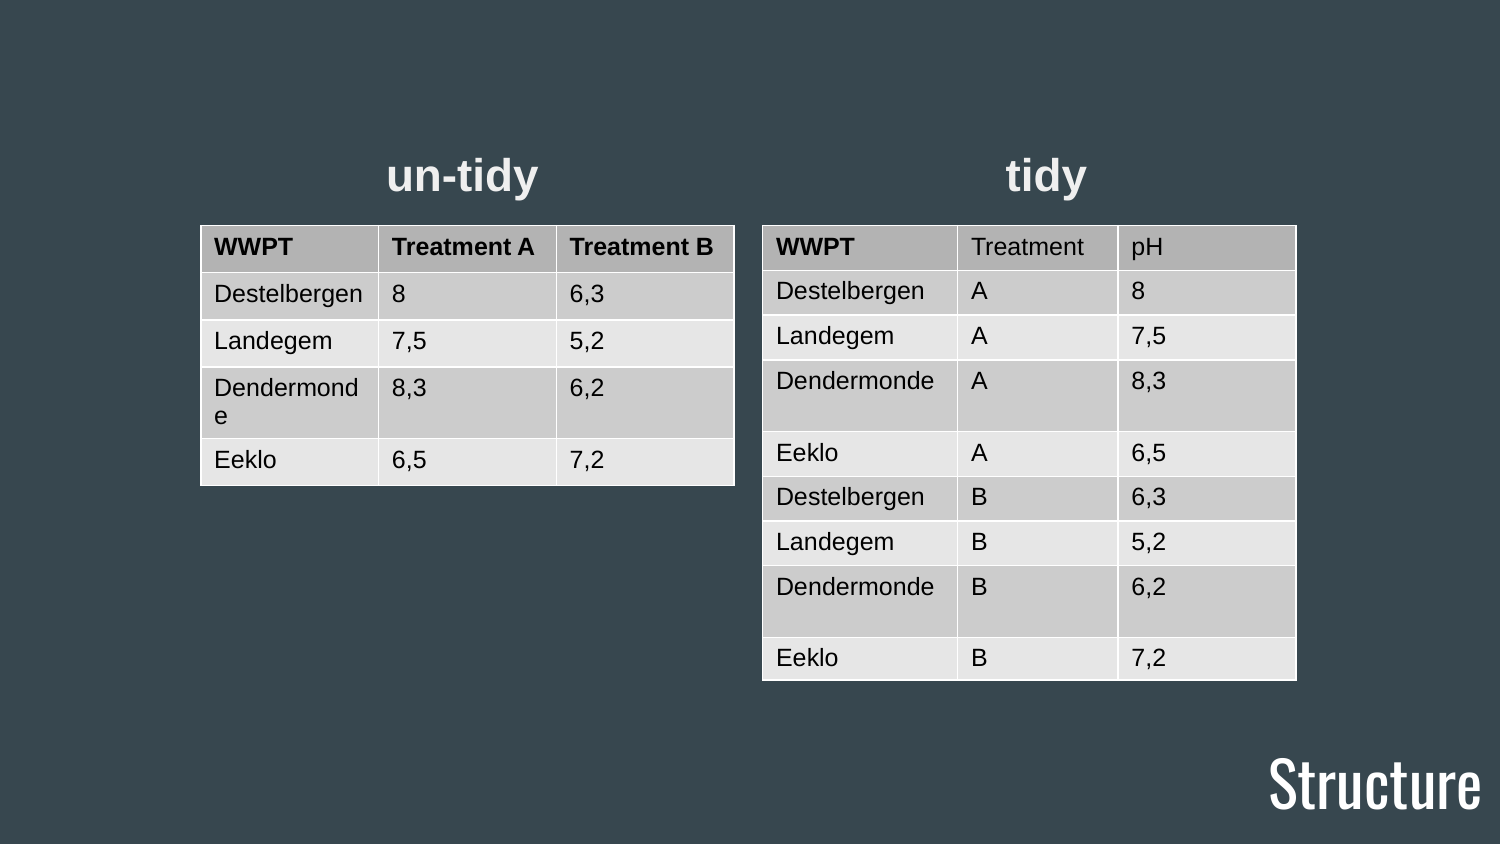

tidy
un-tidy
| WWPT | Treatment A | Treatment B |
| --- | --- | --- |
| Destelbergen | 8 | 6,3 |
| Landegem | 7,5 | 5,2 |
| Dendermonde | 8,3 | 6,2 |
| Eeklo | 6,5 | 7,2 |
| WWPT | Treatment | pH |
| --- | --- | --- |
| Destelbergen | A | 8 |
| Landegem | A | 7,5 |
| Dendermonde | A | 8,3 |
| Eeklo | A | 6,5 |
| Destelbergen | B | 6,3 |
| Landegem | B | 5,2 |
| Dendermonde | B | 6,2 |
| Eeklo | B | 7,2 |
Structure